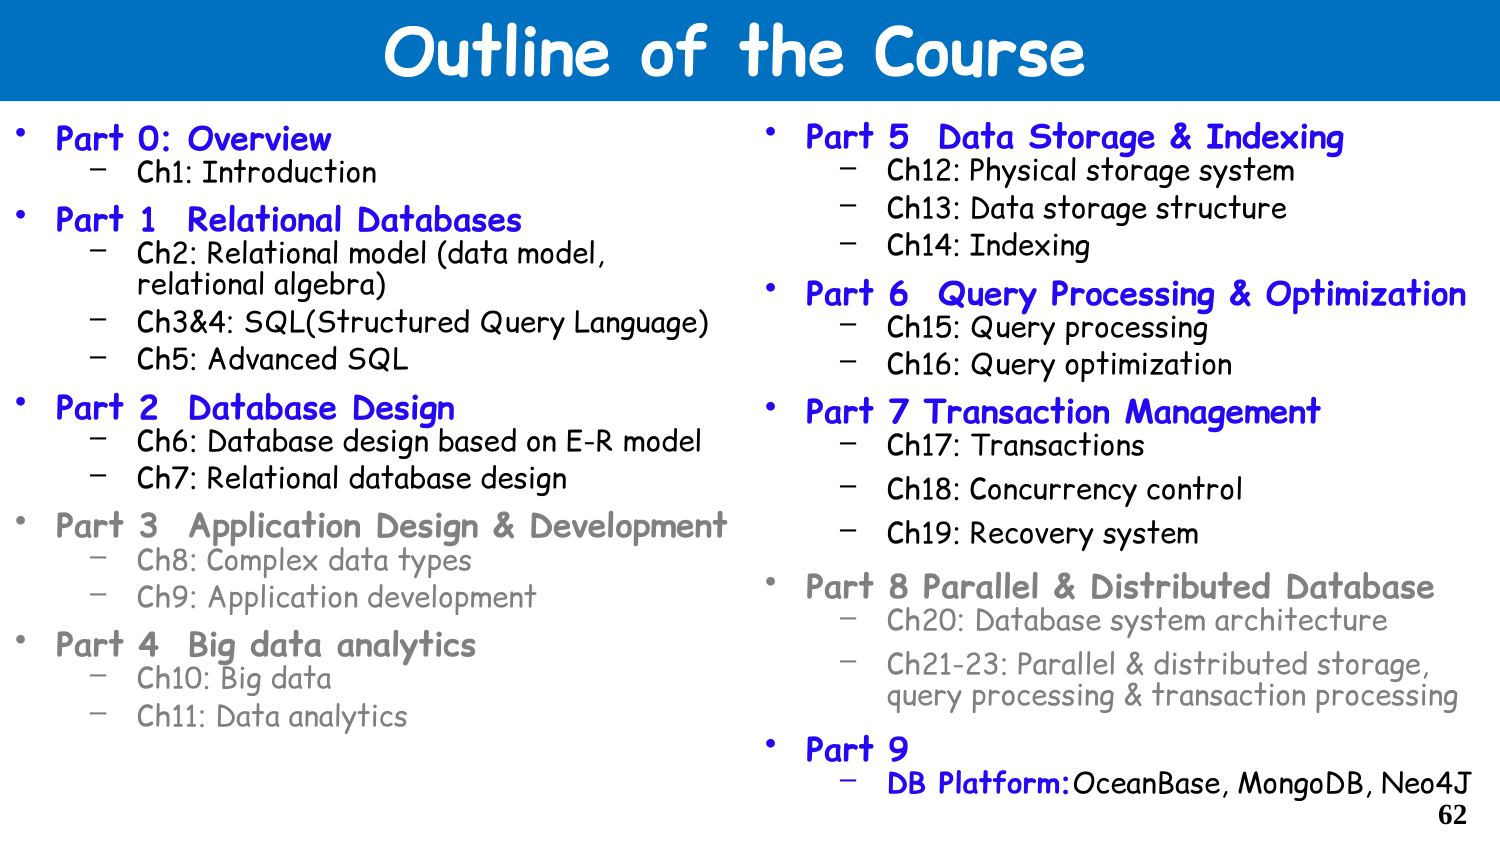

# Outline of the Course
Part 5  Data Storage & Indexing
Ch12: Physical storage system
Ch13: Data storage structure
Ch14: Indexing
Part 6  Query Processing & Optimization
Ch15: Query processing
Ch16: Query optimization
Part 7 Transaction Management
Ch17: Transactions
Ch18: Concurrency control
Ch19: Recovery system
Part 8 Parallel & Distributed Database
Ch20: Database system architecture
Ch21-23: Parallel & distributed storage, query processing & transaction processing
Part 9
DB Platform:OceanBase, MongoDB, Neo4J
Part 0: Overview
Ch1: Introduction
Part 1  Relational Databases
Ch2: Relational model (data model, relational algebra)
Ch3&4: SQL(Structured Query Language)
Ch5: Advanced SQL
Part 2  Database Design
Ch6: Database design based on E-R model
Ch7: Relational database design
Part 3  Application Design & Development
Ch8: Complex data types
Ch9: Application development
Part 4  Big data analytics
Ch10: Big data
Ch11: Data analytics